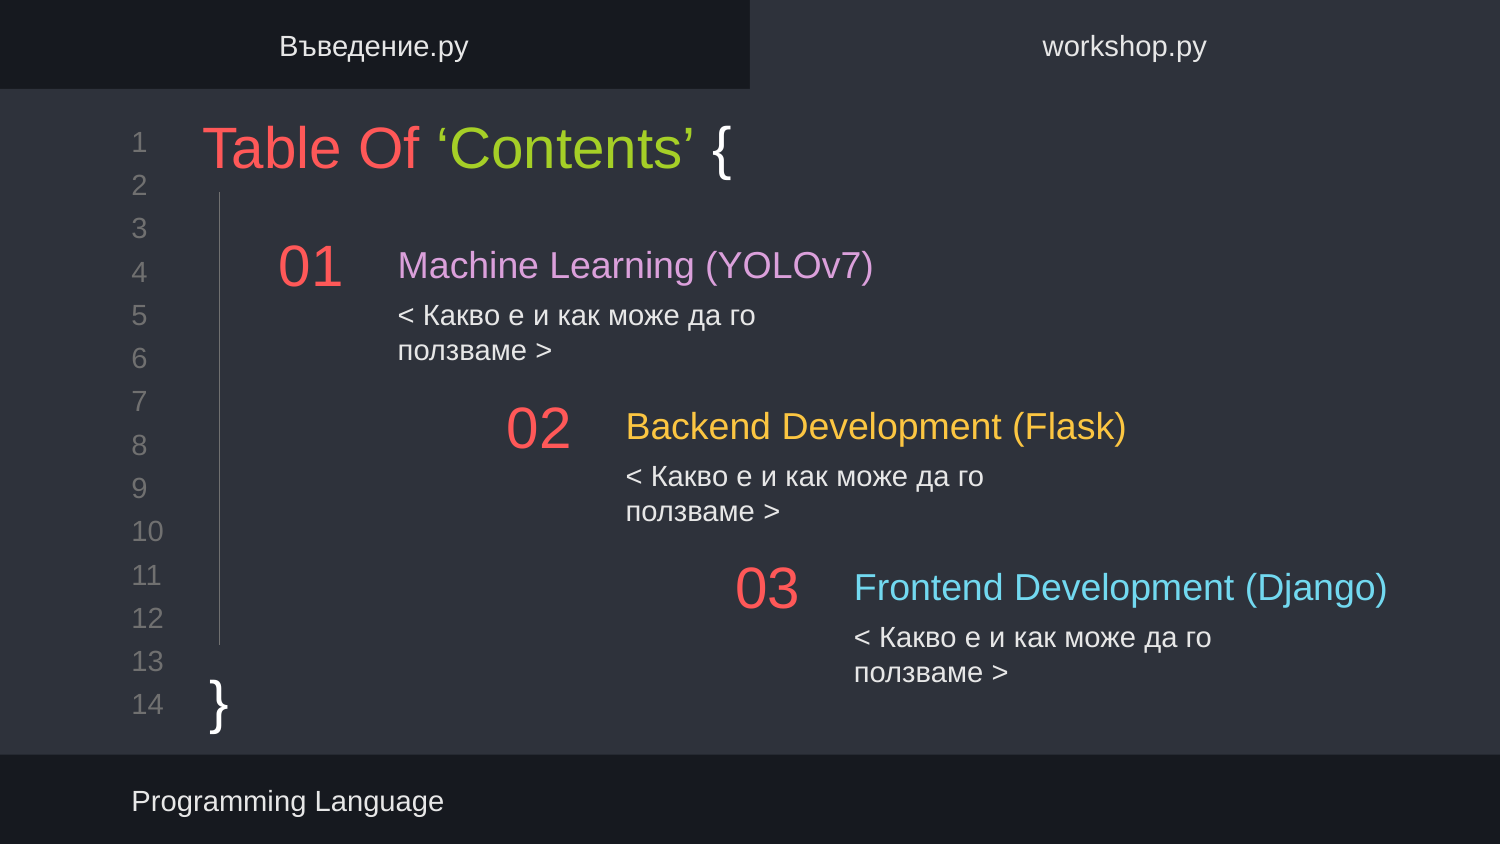

Въведение.py
workshop.py
Table Of ‘Contents’ {
}
# 01
Machine Learning (YOLOv7)
< Какво е и как може да го ползваме >
Backend Development (Flask)
02
< Какво е и как може да го ползваме >
Frontend Development (Django)
03
< Какво е и как може да го ползваме >
Programming Language